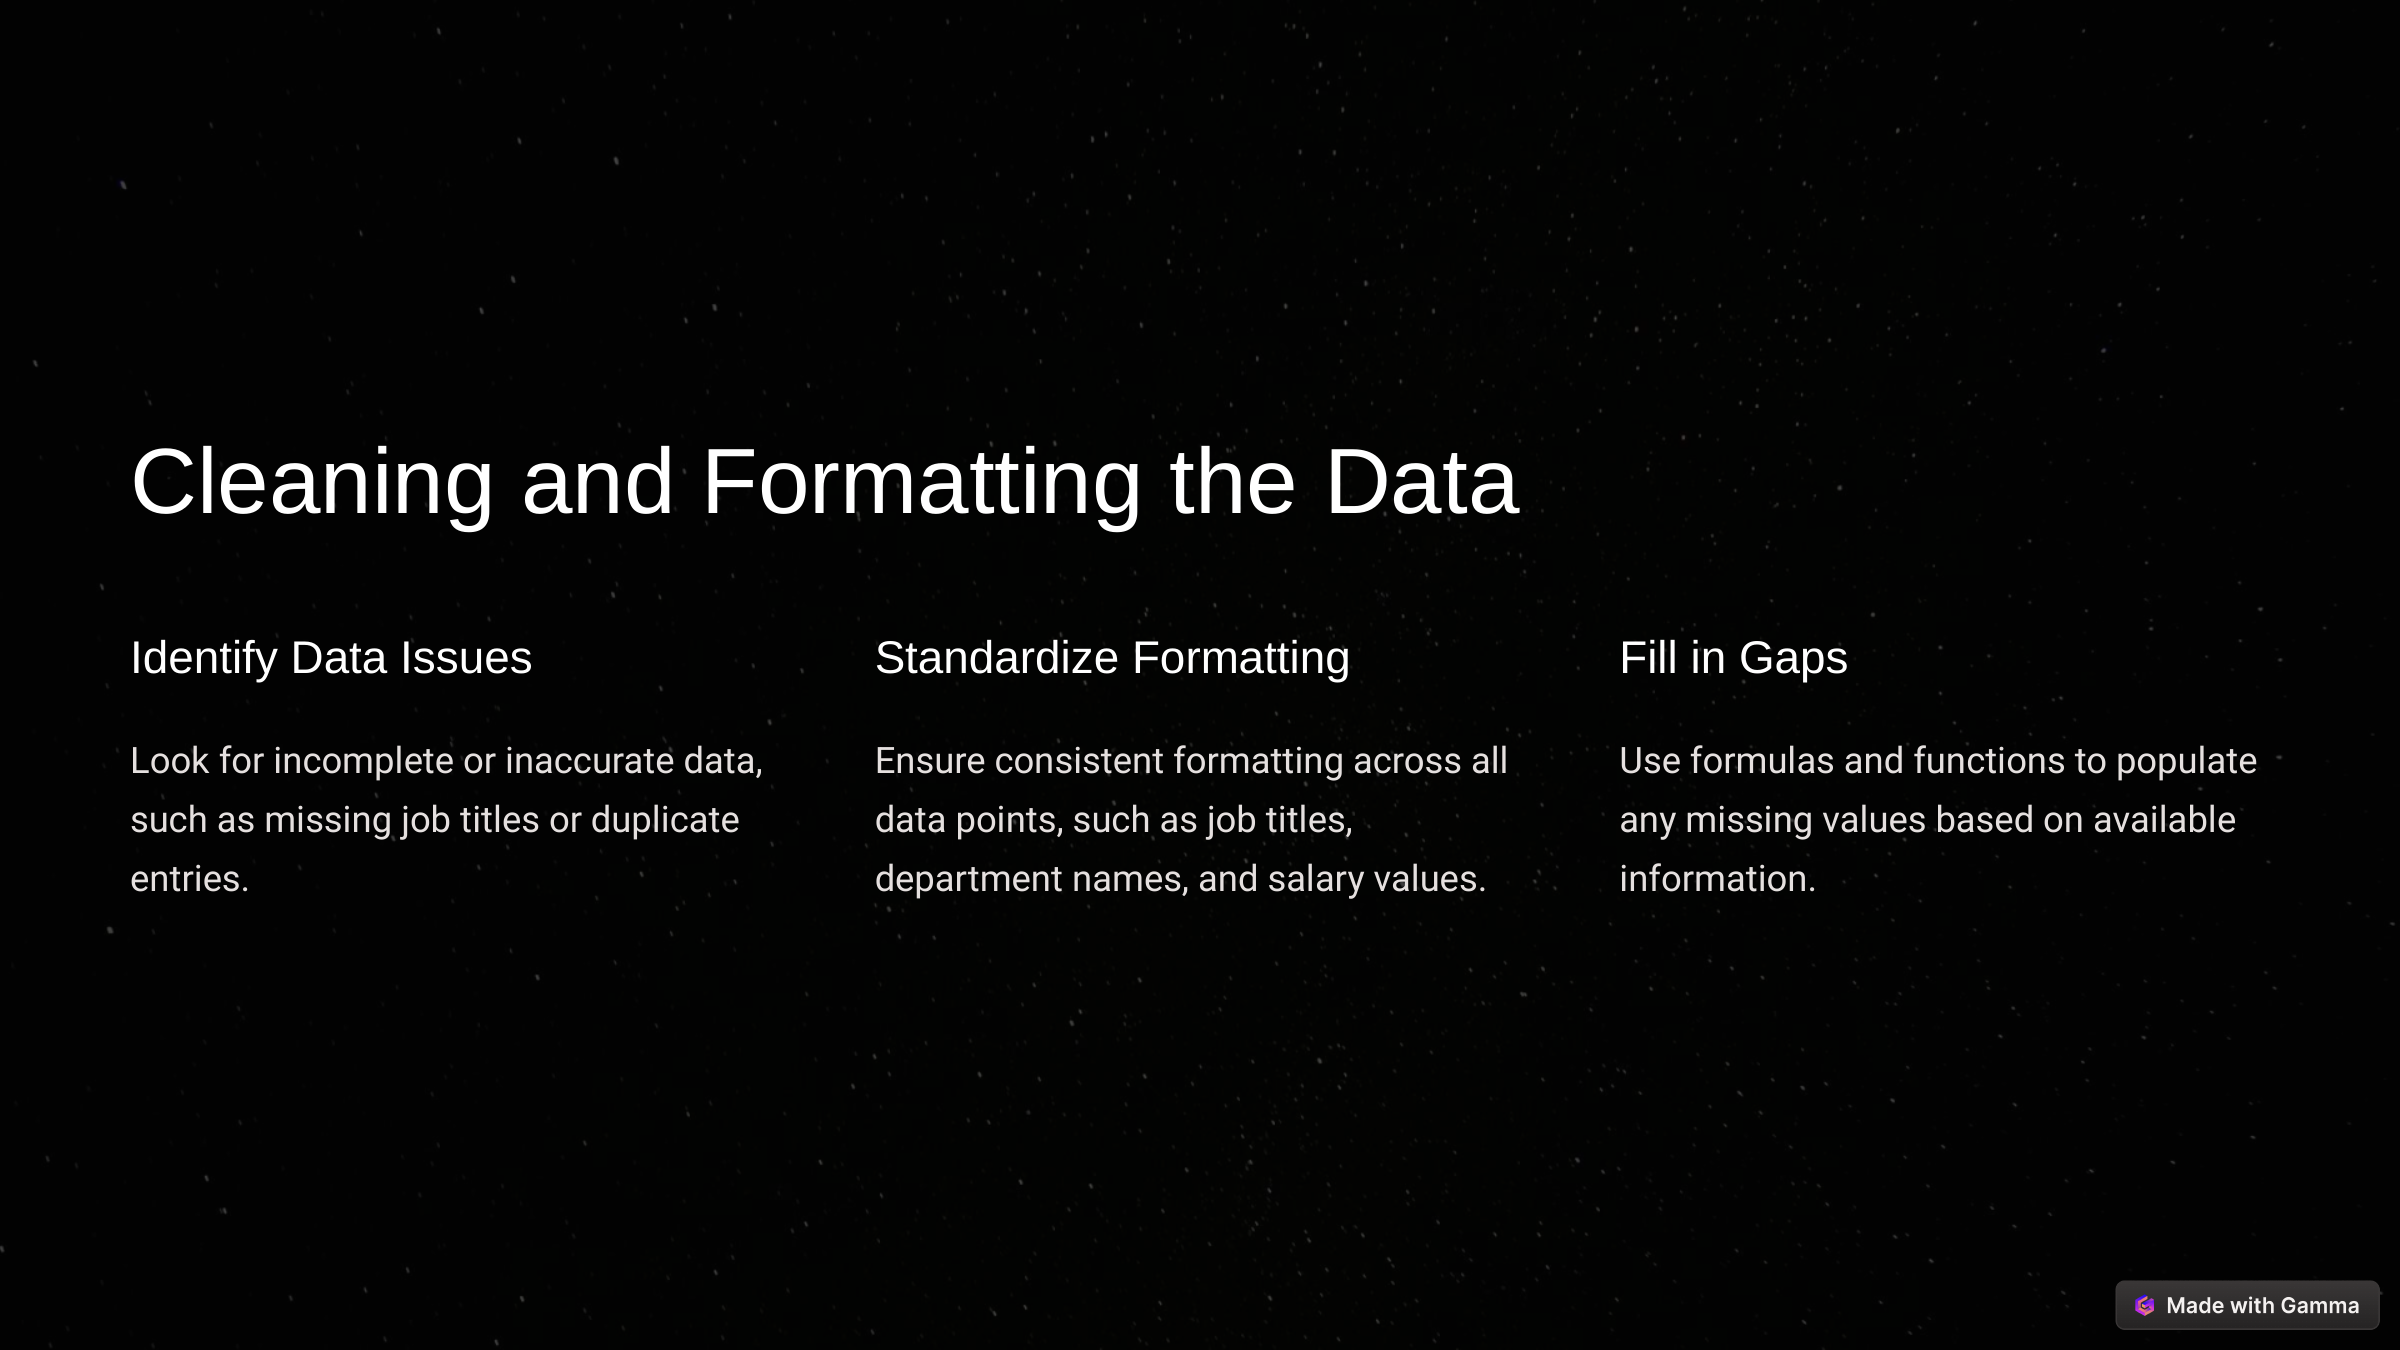

Cleaning and Formatting the Data
Identify Data Issues
Standardize Formatting
Fill in Gaps
Look for incomplete or inaccurate data, such as missing job titles or duplicate entries.
Ensure consistent formatting across all data points, such as job titles, department names, and salary values.
Use formulas and functions to populate any missing values based on available information.